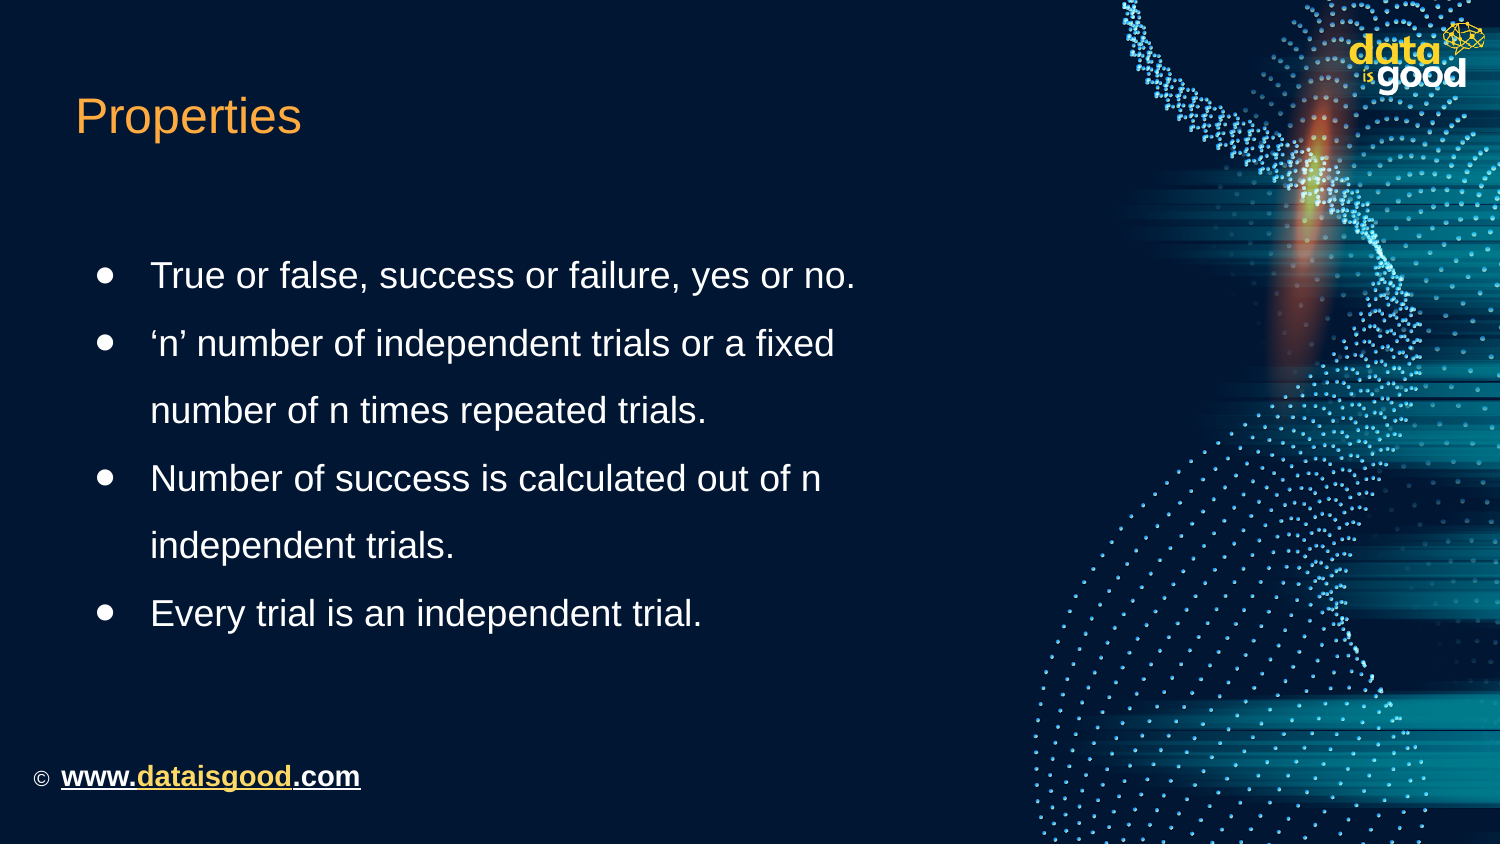

# Properties
True or false, success or failure, yes or no.
‘n’ number of independent trials or a fixed number of n times repeated trials.
Number of success is calculated out of n independent trials.
Every trial is an independent trial.